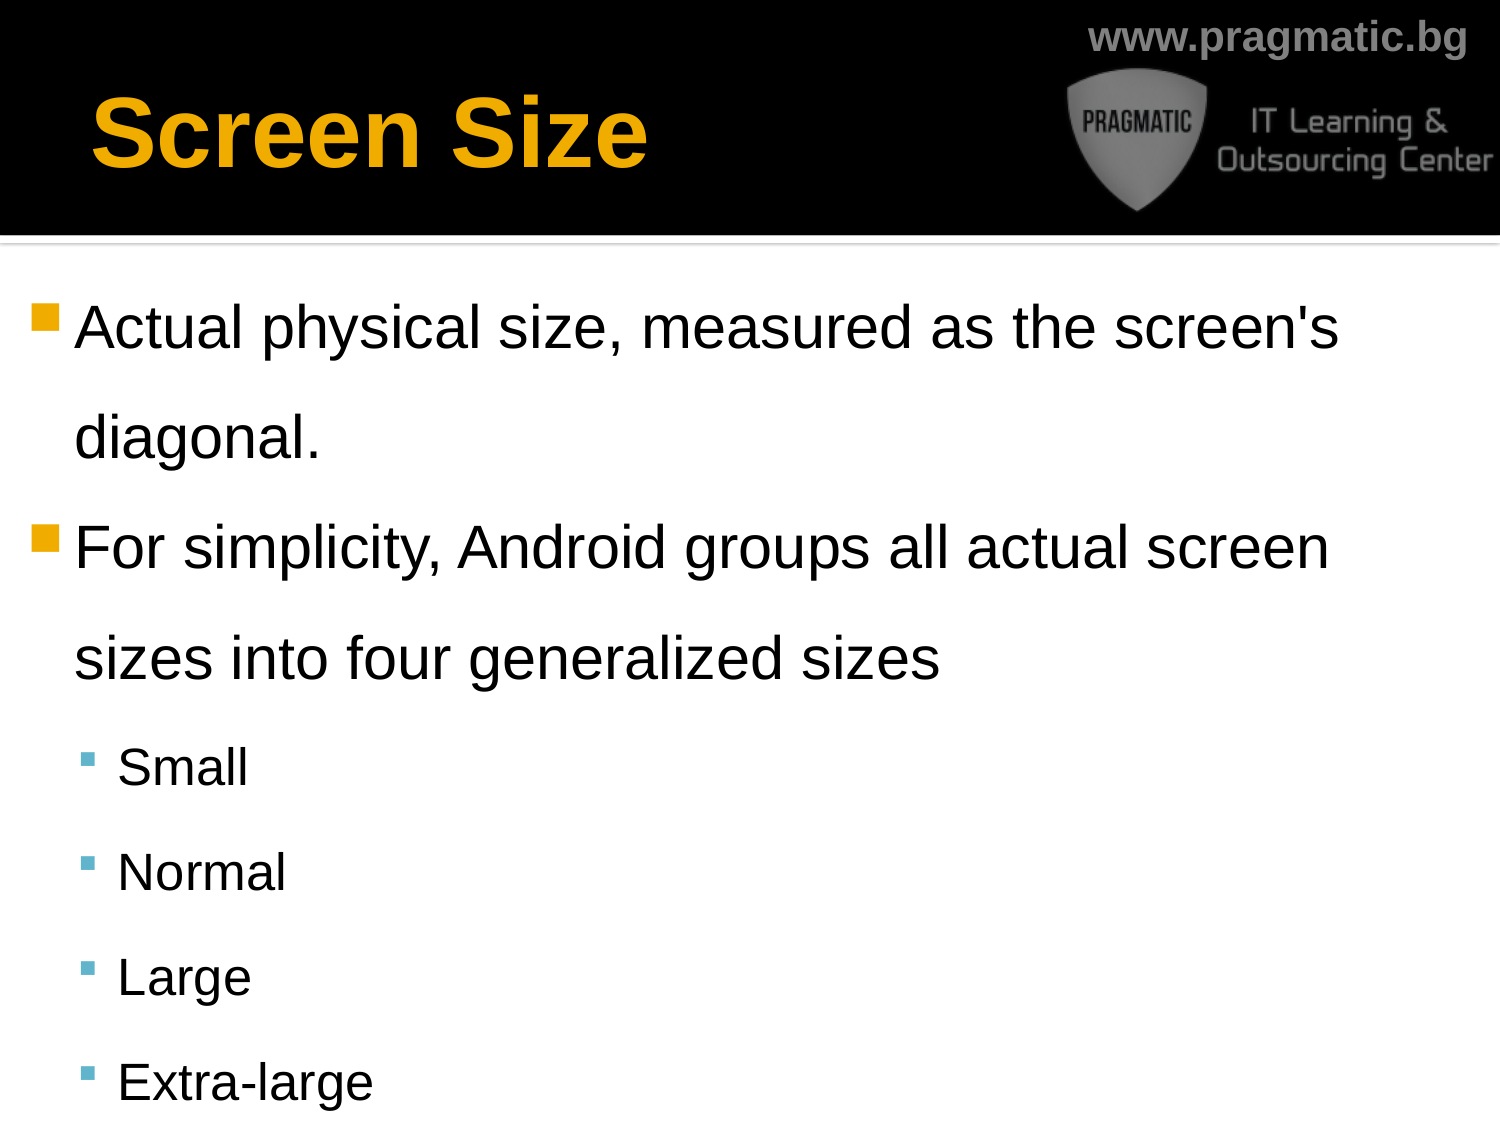

# Screen Size
Actual physical size, measured as the screen's diagonal.
For simplicity, Android groups all actual screen sizes into four generalized sizes
Small
Normal
Large
Extra-large